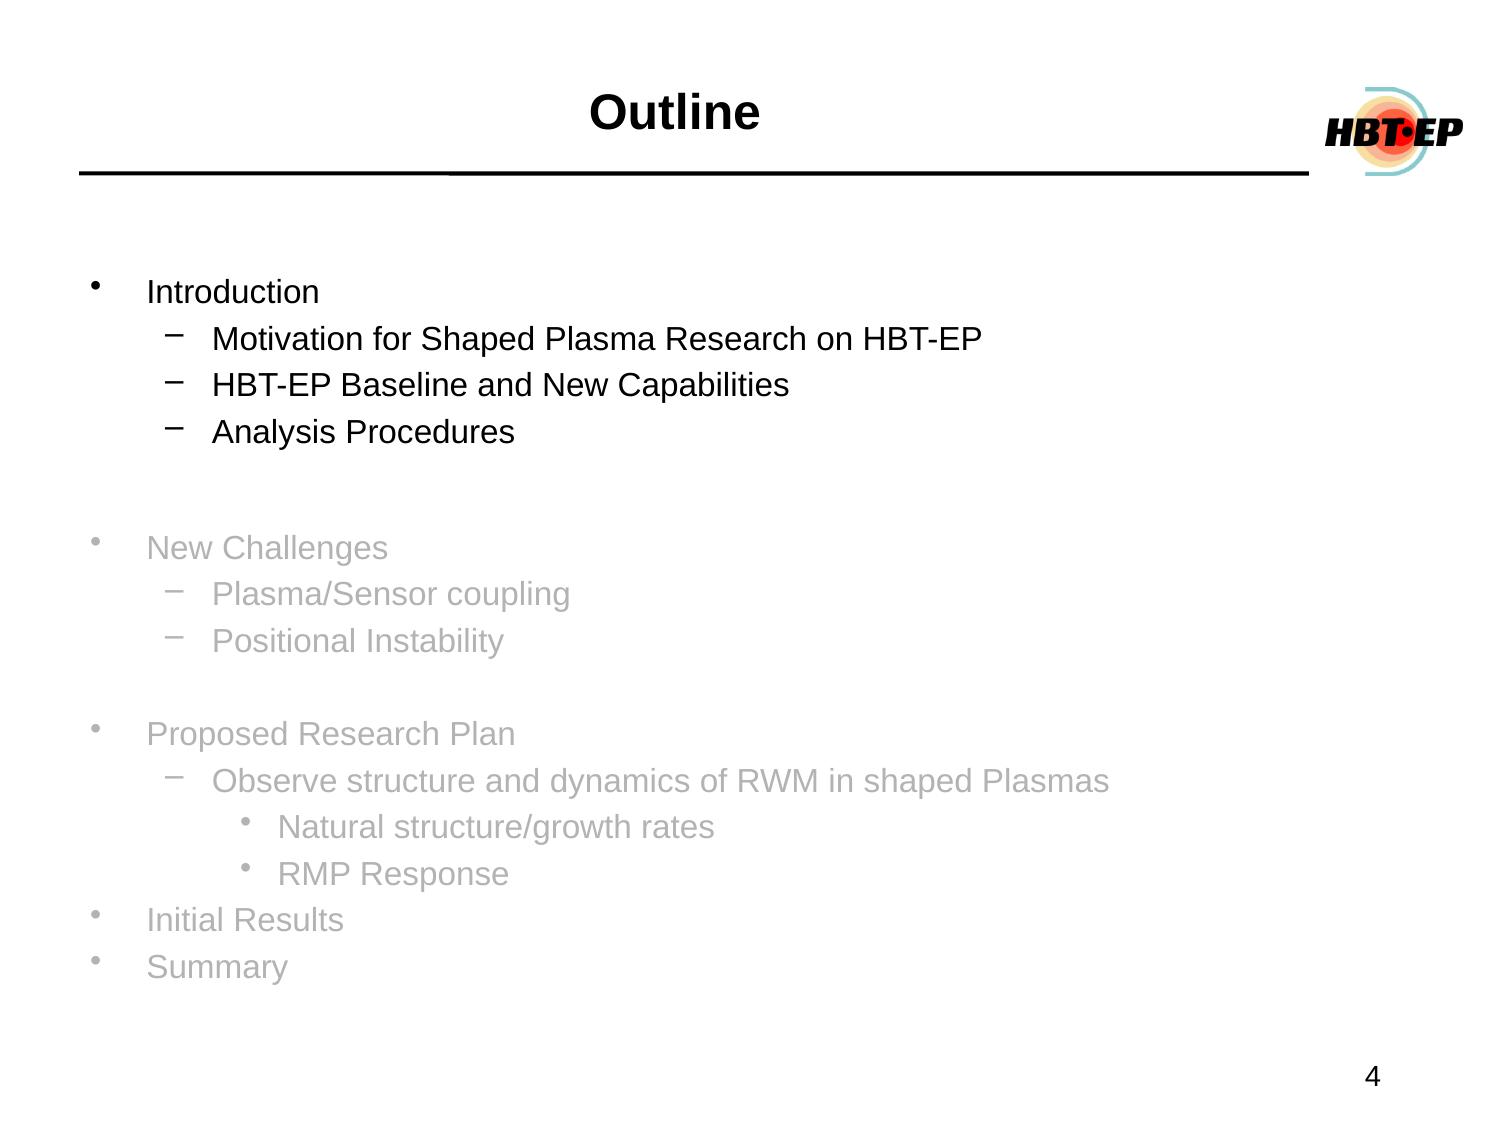

# Outline
Introduction
Motivation for Shaped Plasma Research on HBT-EP
HBT-EP Baseline and New Capabilities
Analysis Procedures

New Challenges
Plasma/Sensor coupling
Positional Instability

Proposed Research Plan
Observe structure and dynamics of RWM in shaped Plasmas
Natural structure/growth rates
RMP Response
Initial Results
Summary